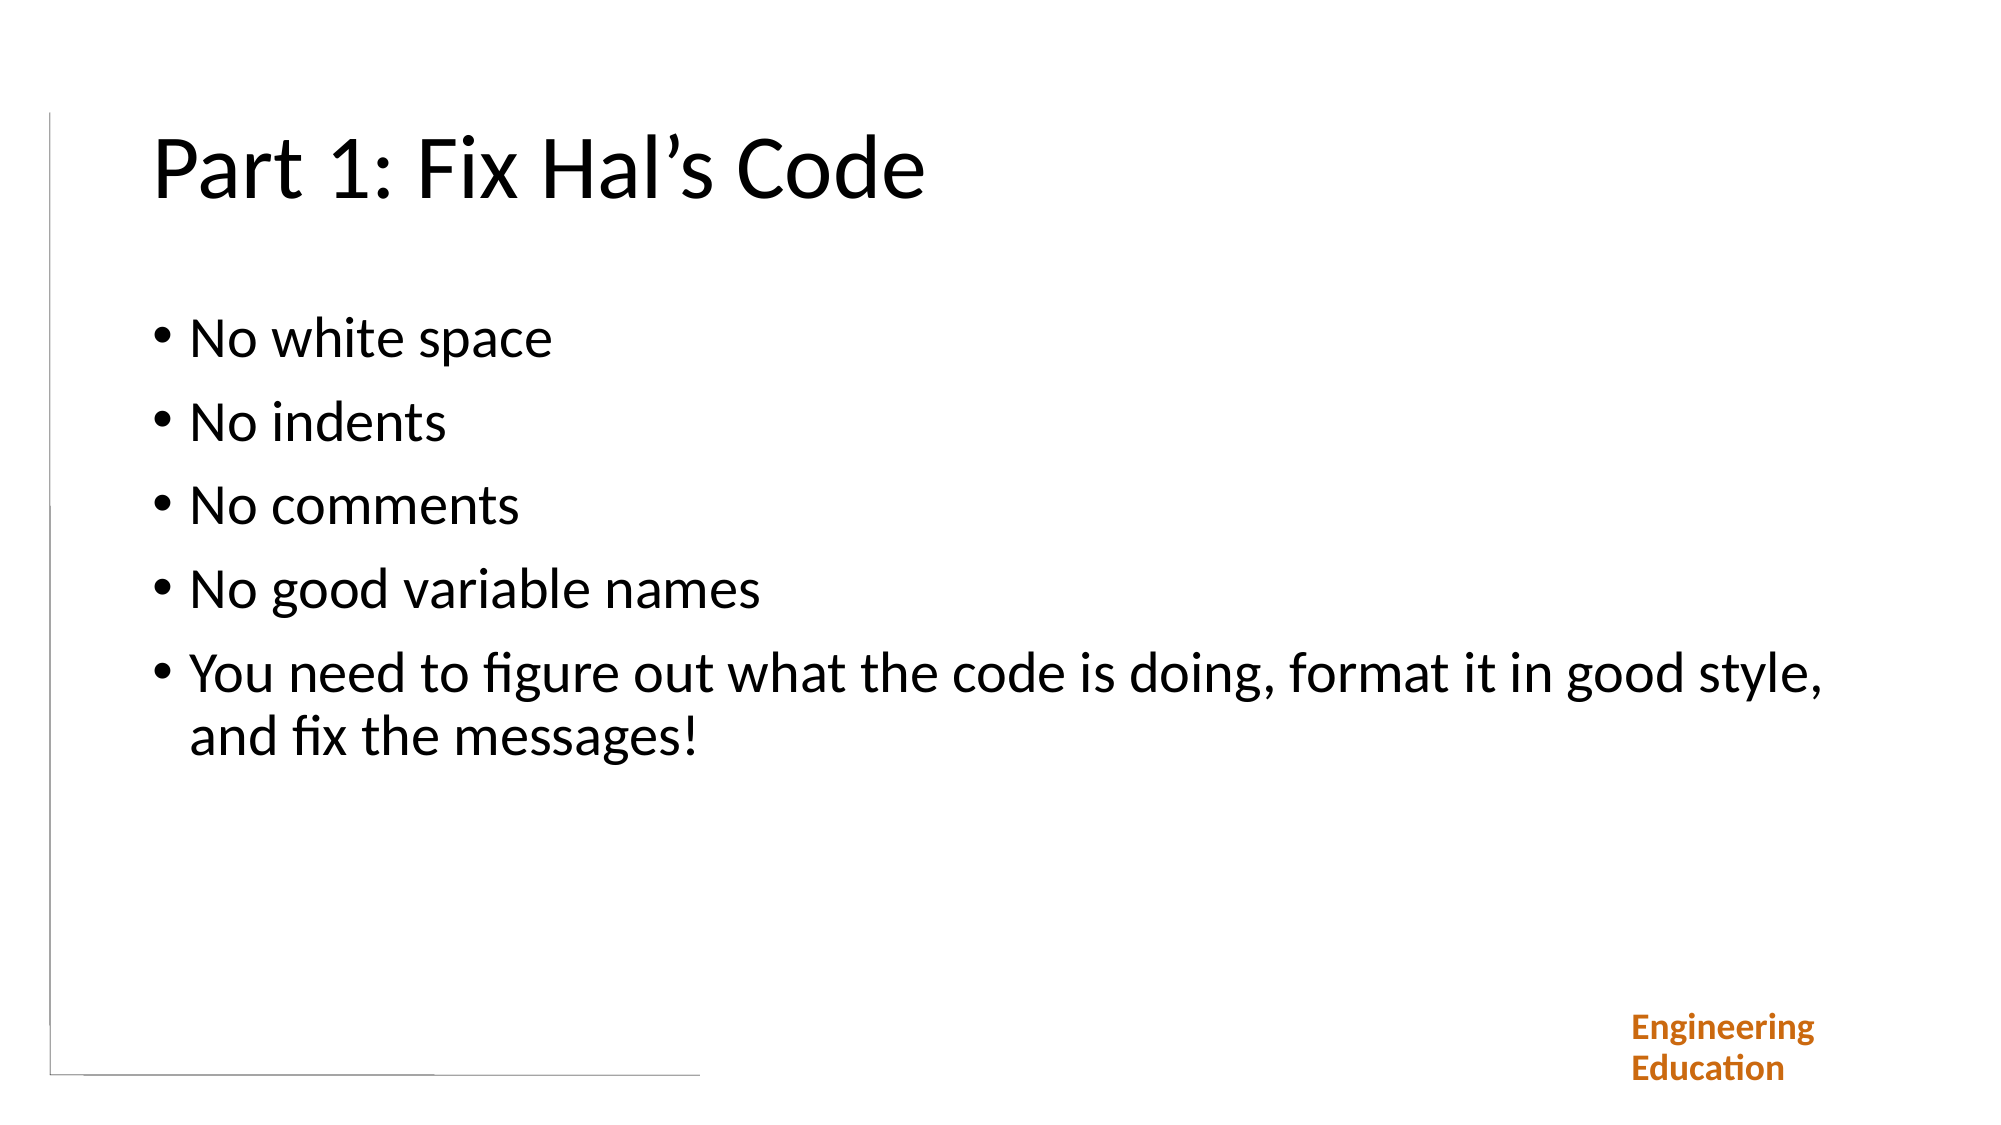

# Part 1: Fix Hal’s Code
No white space
No indents
No comments
No good variable names
You need to figure out what the code is doing, format it in good style, and fix the messages!